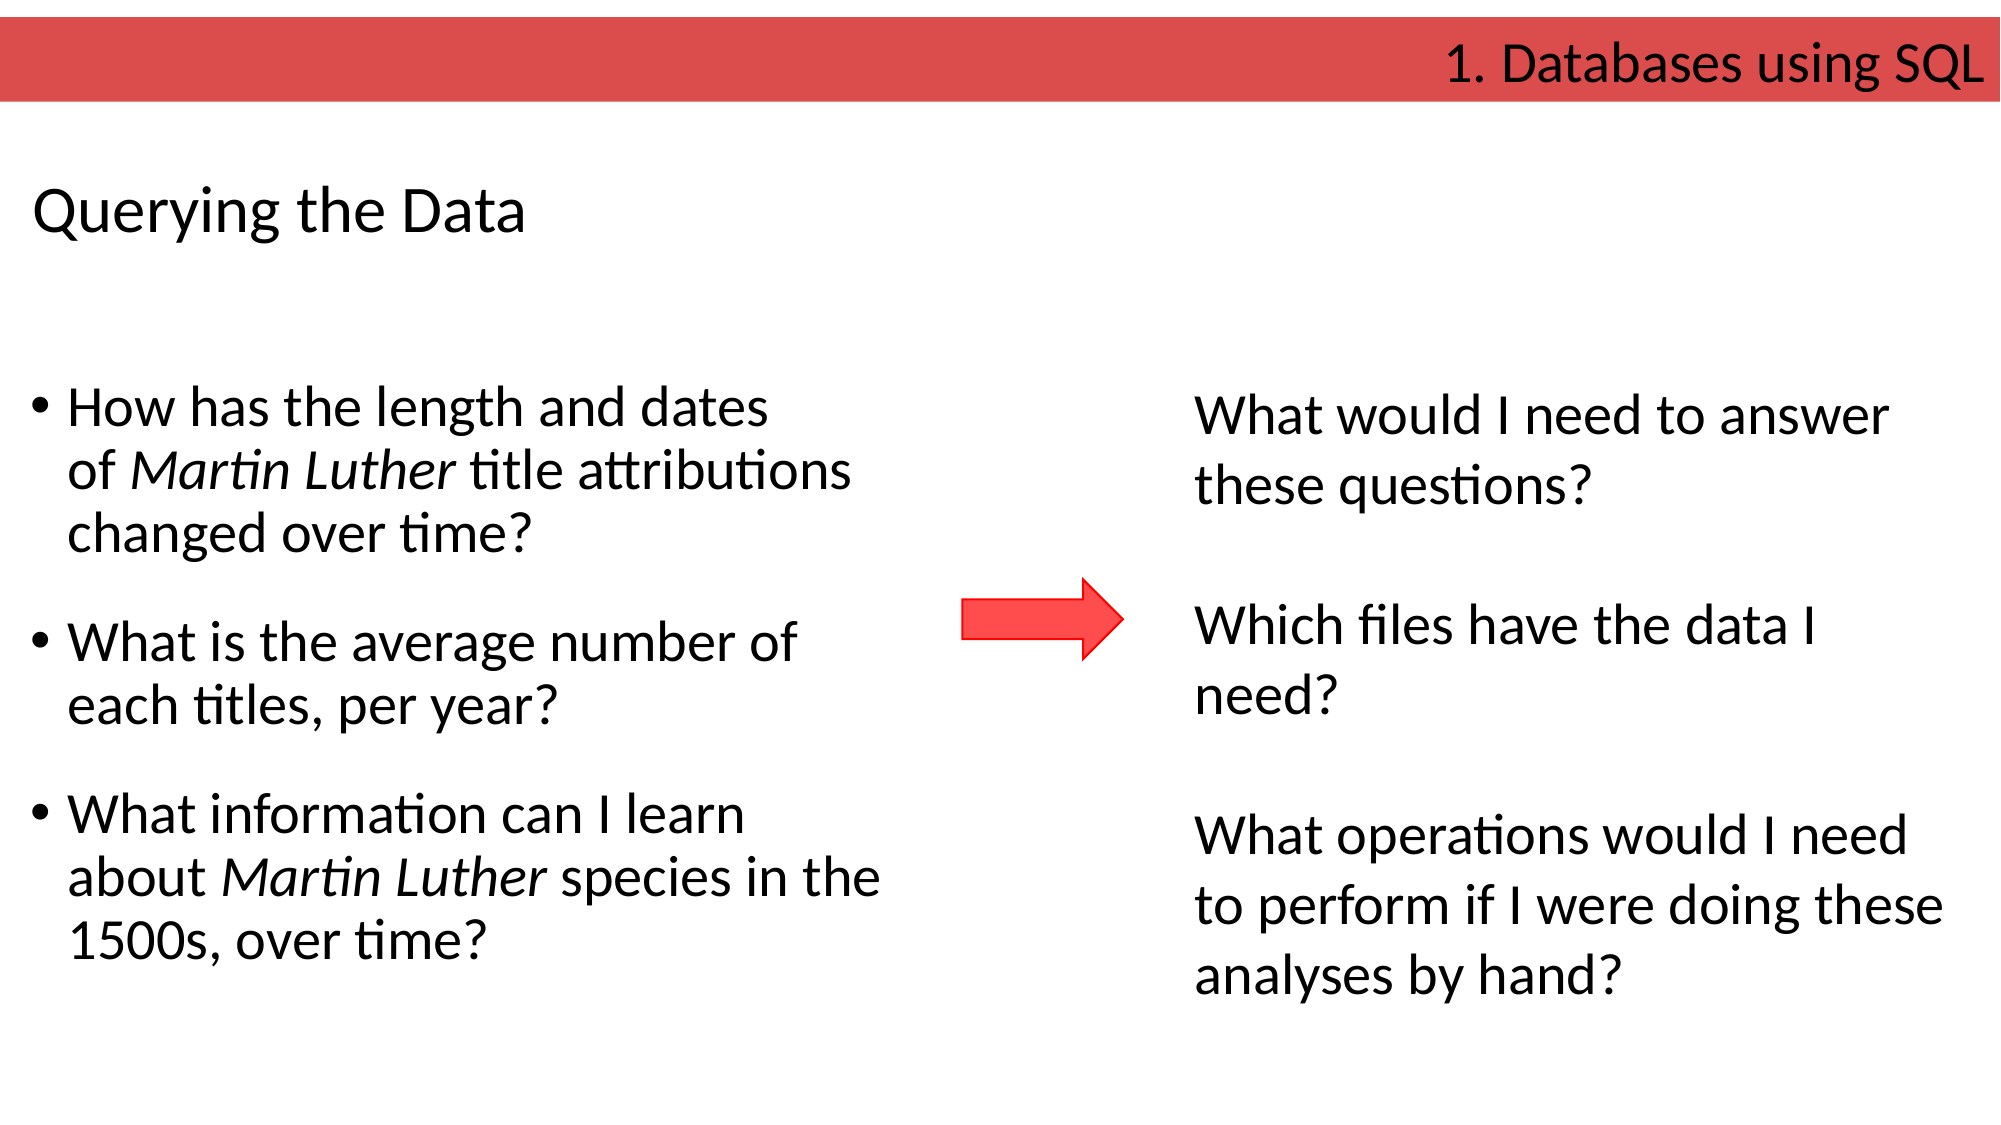

1. Databases using SQL
Querying the Data
How has the length and dates of Martin Luther title attributions changed over time?
What is the average number of each titles, per year?
What information can I learn about Martin Luther species in the 1500s, over time?

What would I need to answer these questions?

Which files have the data I need?

What operations would I need to perform if I were doing these analyses by hand?